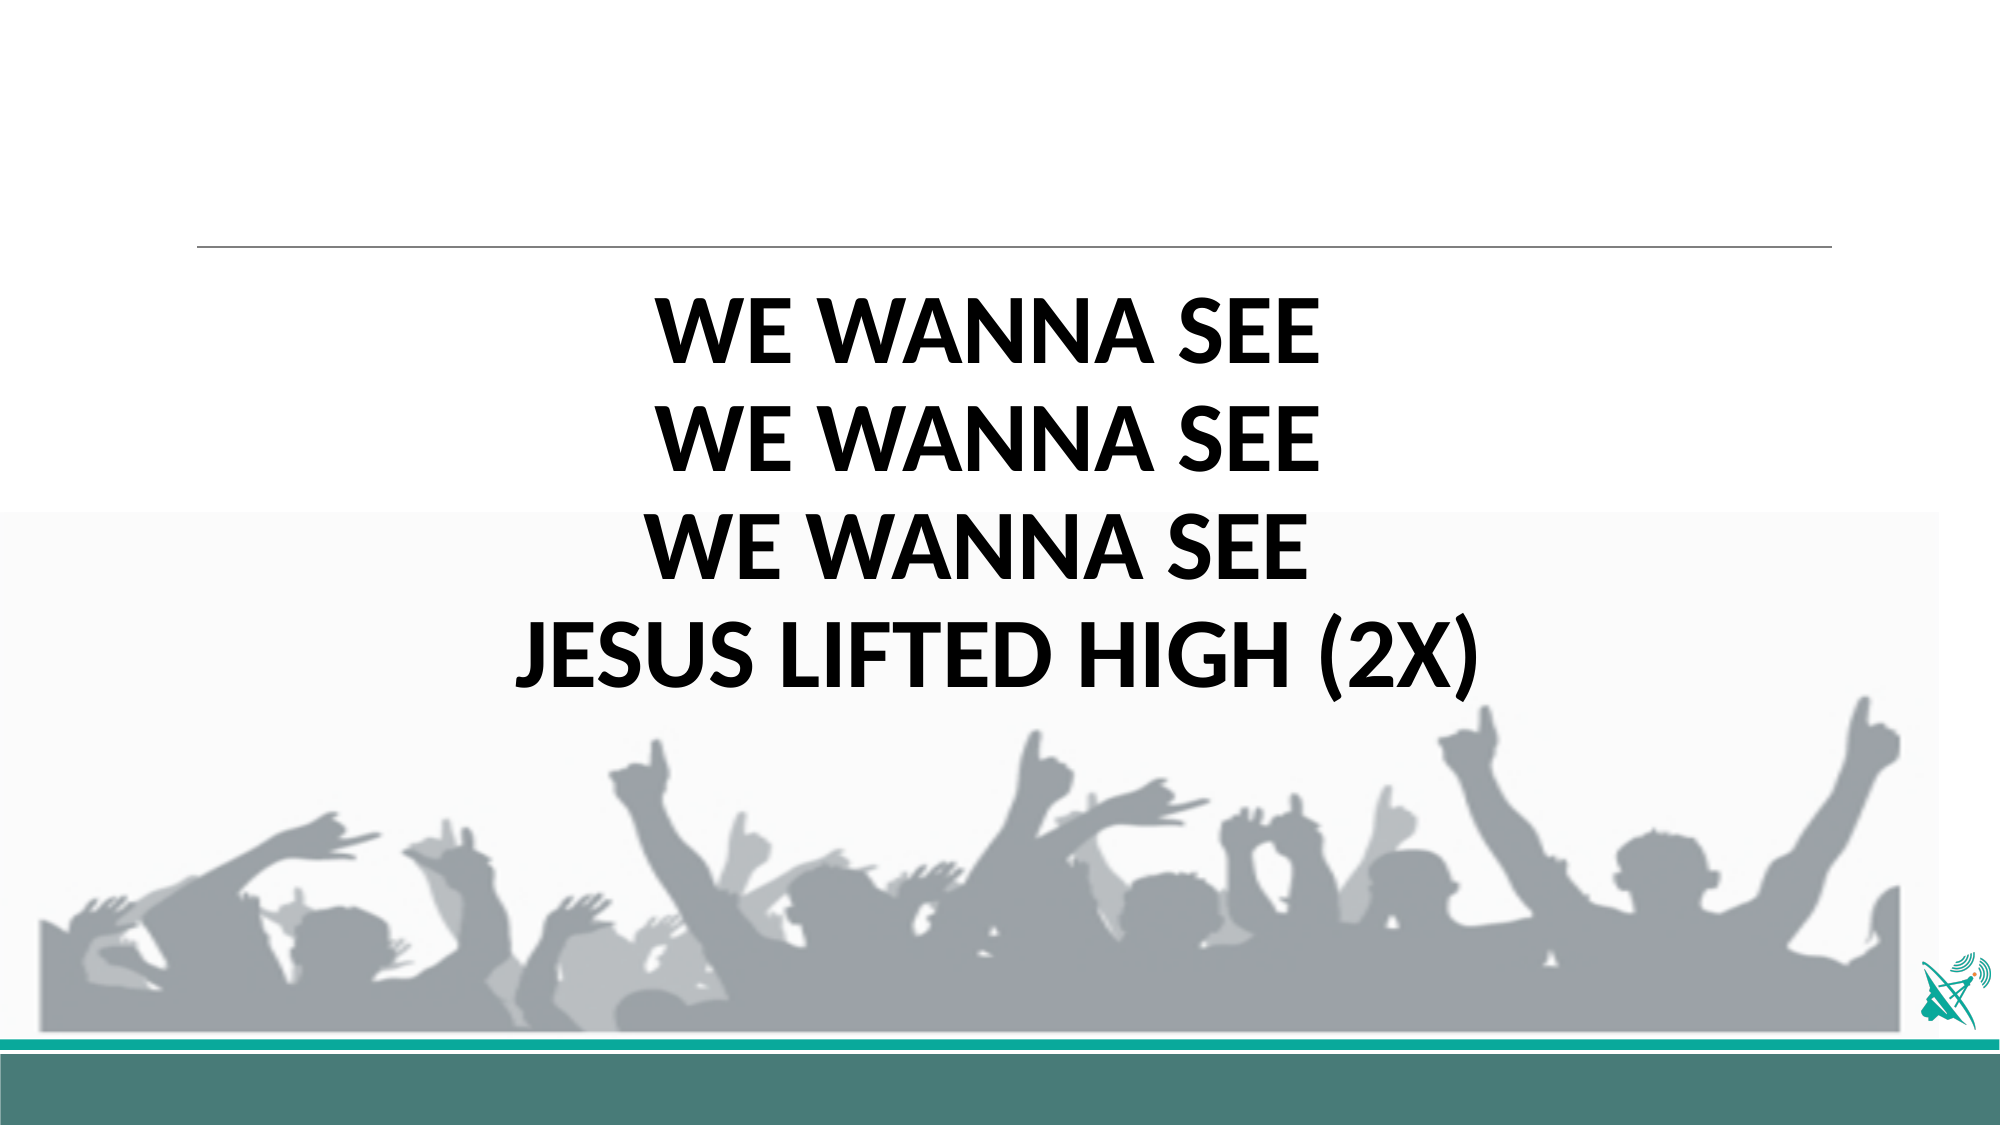

WE WANNA SEE
WE WANNA SEE
WE WANNA SEE
JESUS LIFTED HIGH (2X)